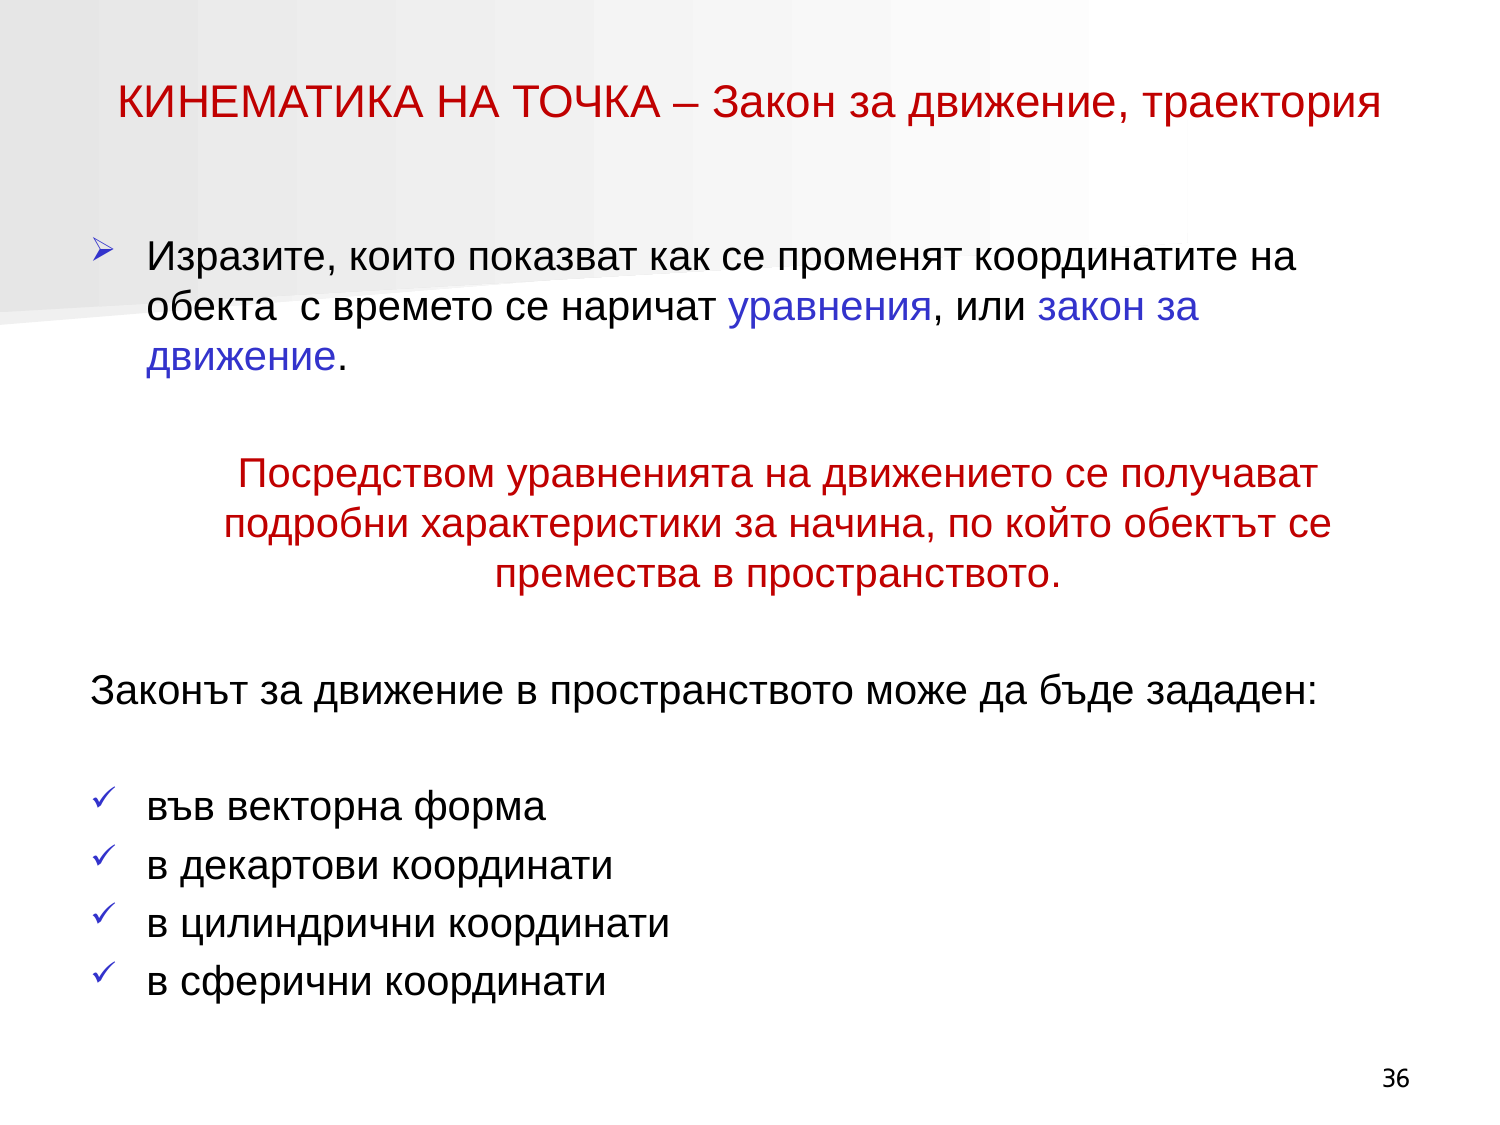

# КИНЕМАТИКА НА ТОЧКА – Закон за движение, траектория
Изразите, които показват как се променят координатите на обекта  с времето се наричат уравнения, или закон за движение.

	Посредством уравненията на движението се получават подробни характеристики за начина, по който обектът се премества в пространството.

Законът за движение в пространството може да бъде зададен:

във векторна форма
в декартови координати
в цилиндрични координати
в сферични координати

36